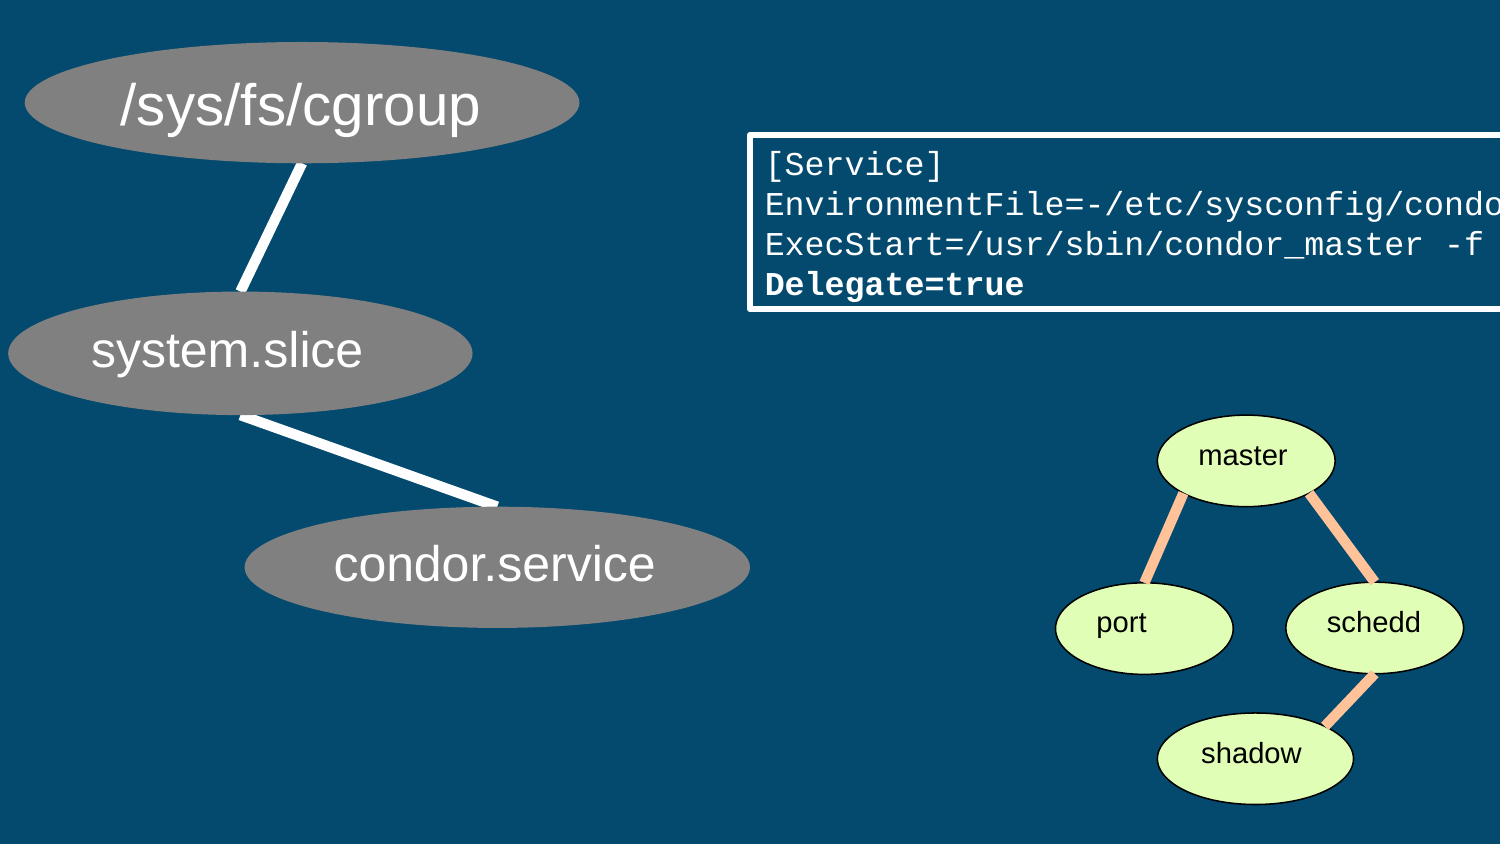

/sys/fs/cgroup
[Service]
EnvironmentFile=-/etc/sysconfig/condor
ExecStart=/usr/sbin/condor_master -f
Delegate=true
system.slice
master
schedd
port
shadow
condor.service